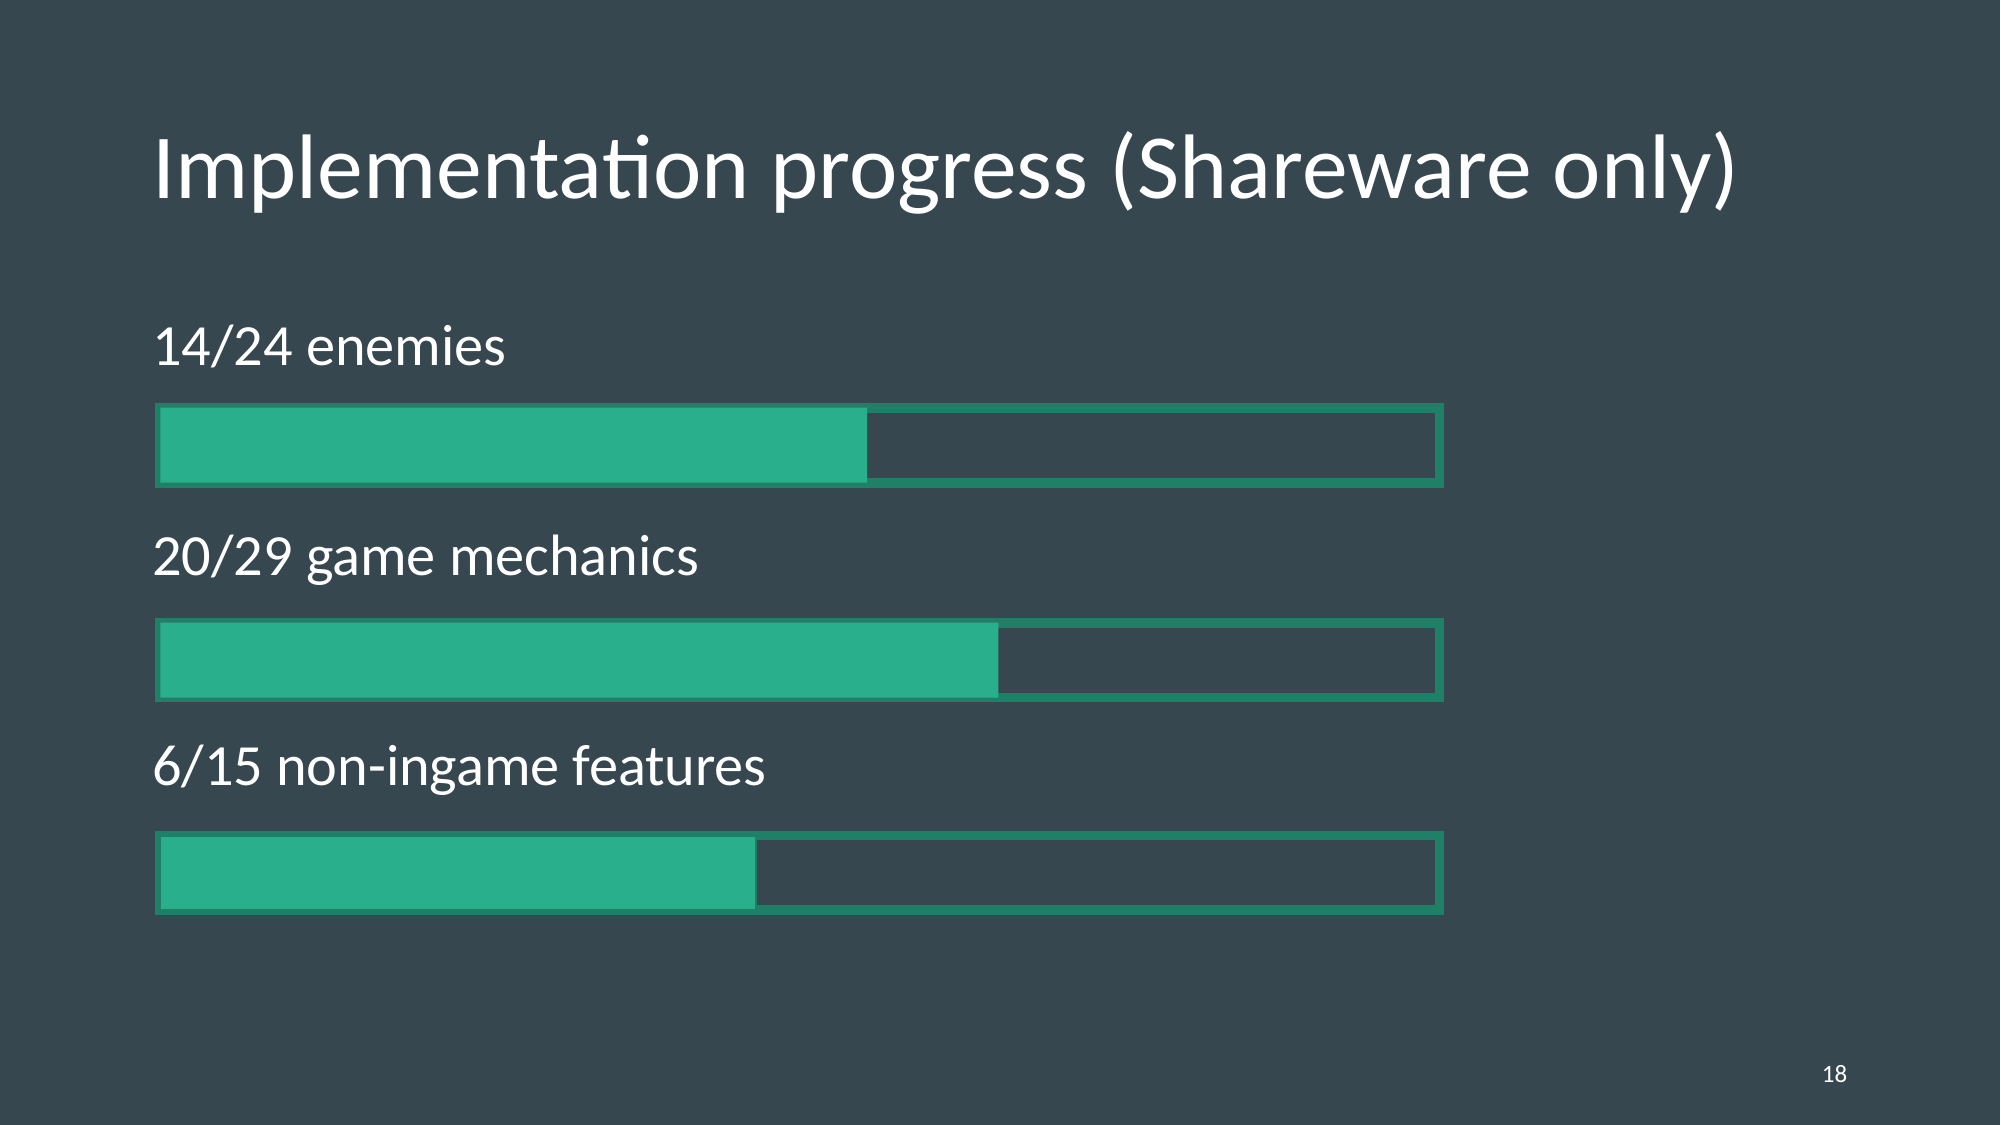

# Implementation progress (Shareware only)
14/24 enemies

20/29 game mechanics

6/15 non-ingame features

18